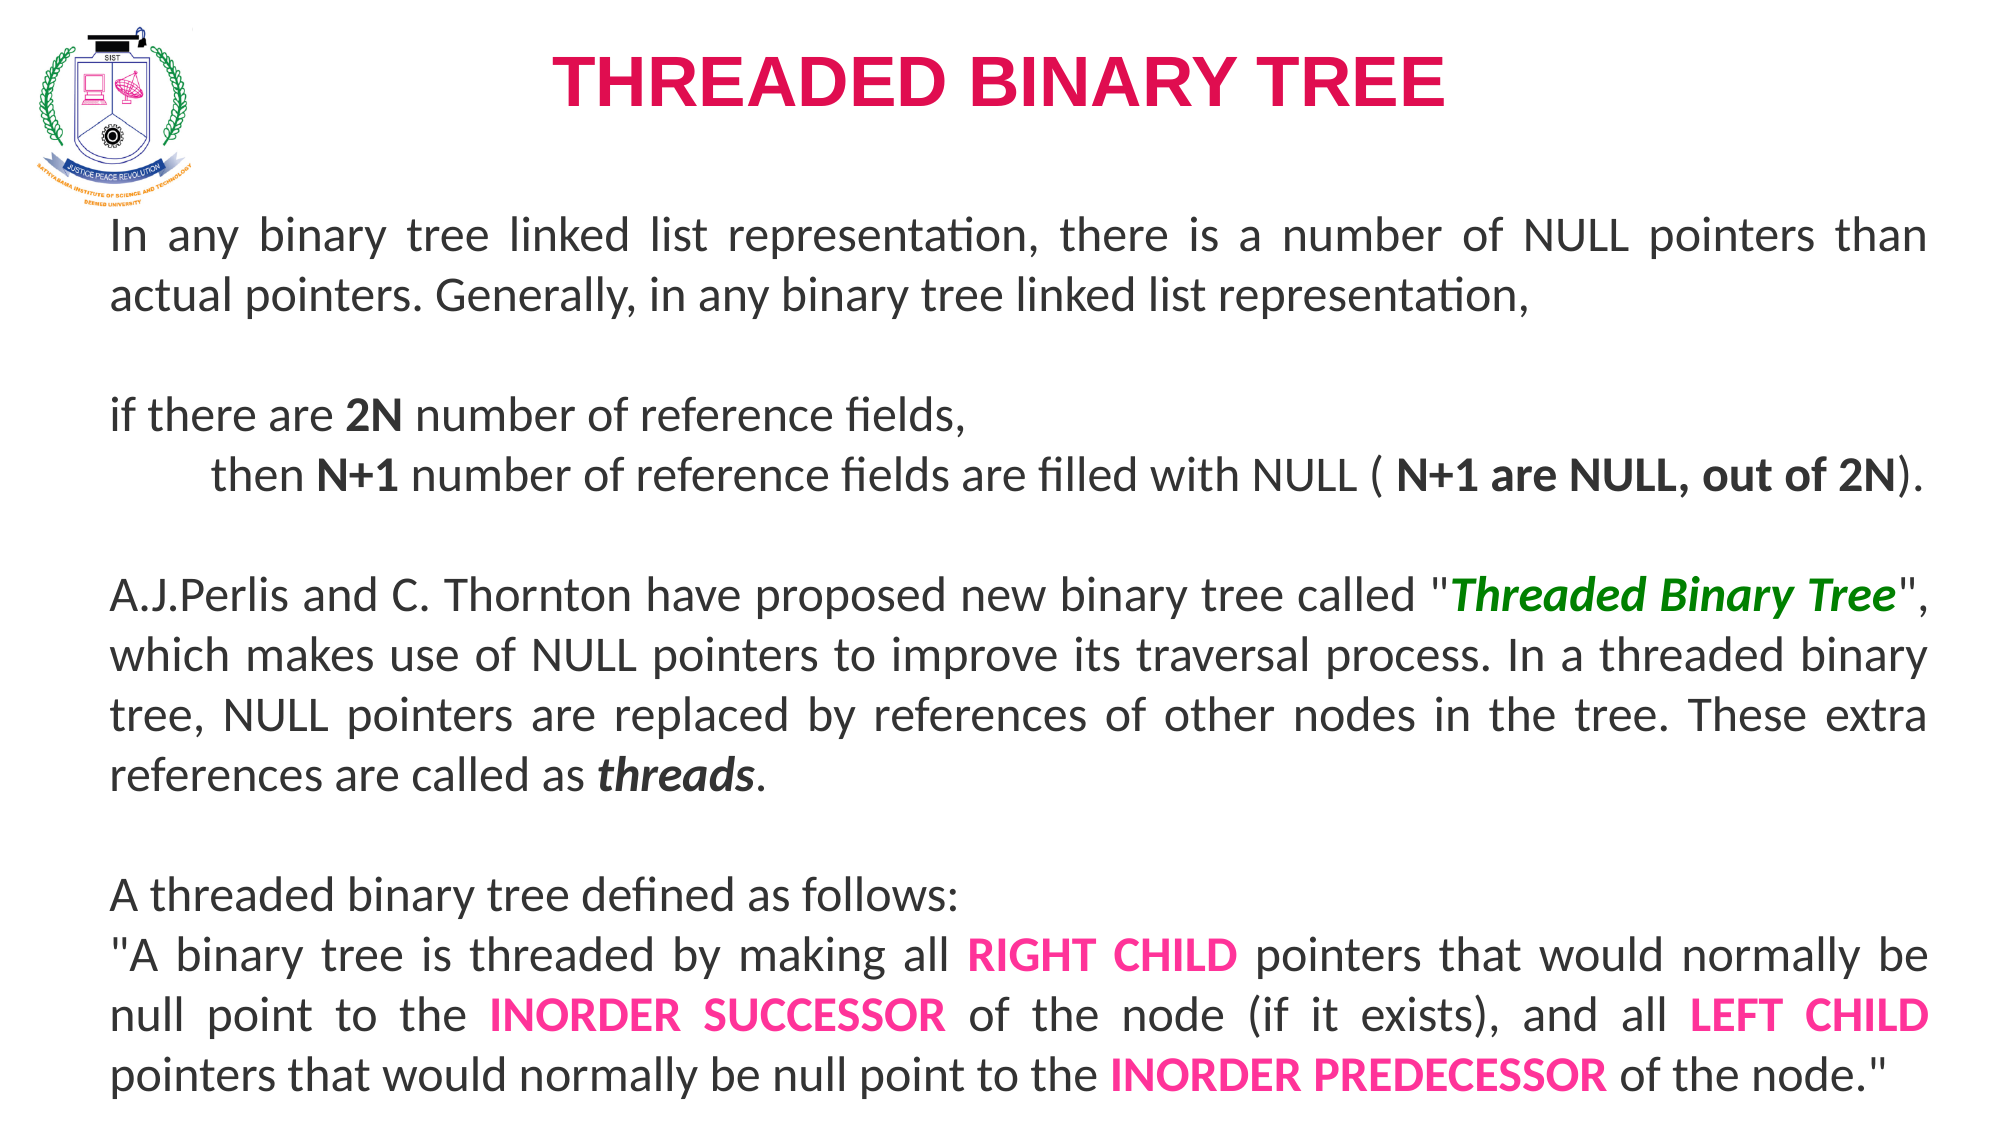

THREADED BINARY TREE
In any binary tree linked list representation, there is a number of NULL pointers than actual pointers. Generally, in any binary tree linked list representation,

if there are 2N number of reference fields,
         then N+1 number of reference fields are filled with NULL ( N+1 are NULL, out of 2N).

A.J.Perlis and C. Thornton have proposed new binary tree called "Threaded Binary Tree", which makes use of NULL pointers to improve its traversal process. In a threaded binary tree, NULL pointers are replaced by references of other nodes in the tree. These extra references are called as threads.

A threaded binary tree defined as follows:
"A binary tree is threaded by making all RIGHT CHILD pointers that would normally be null point to the INORDER SUCCESSOR of the node (if it exists), and all LEFT CHILD pointers that would normally be null point to the INORDER PREDECESSOR of the node."